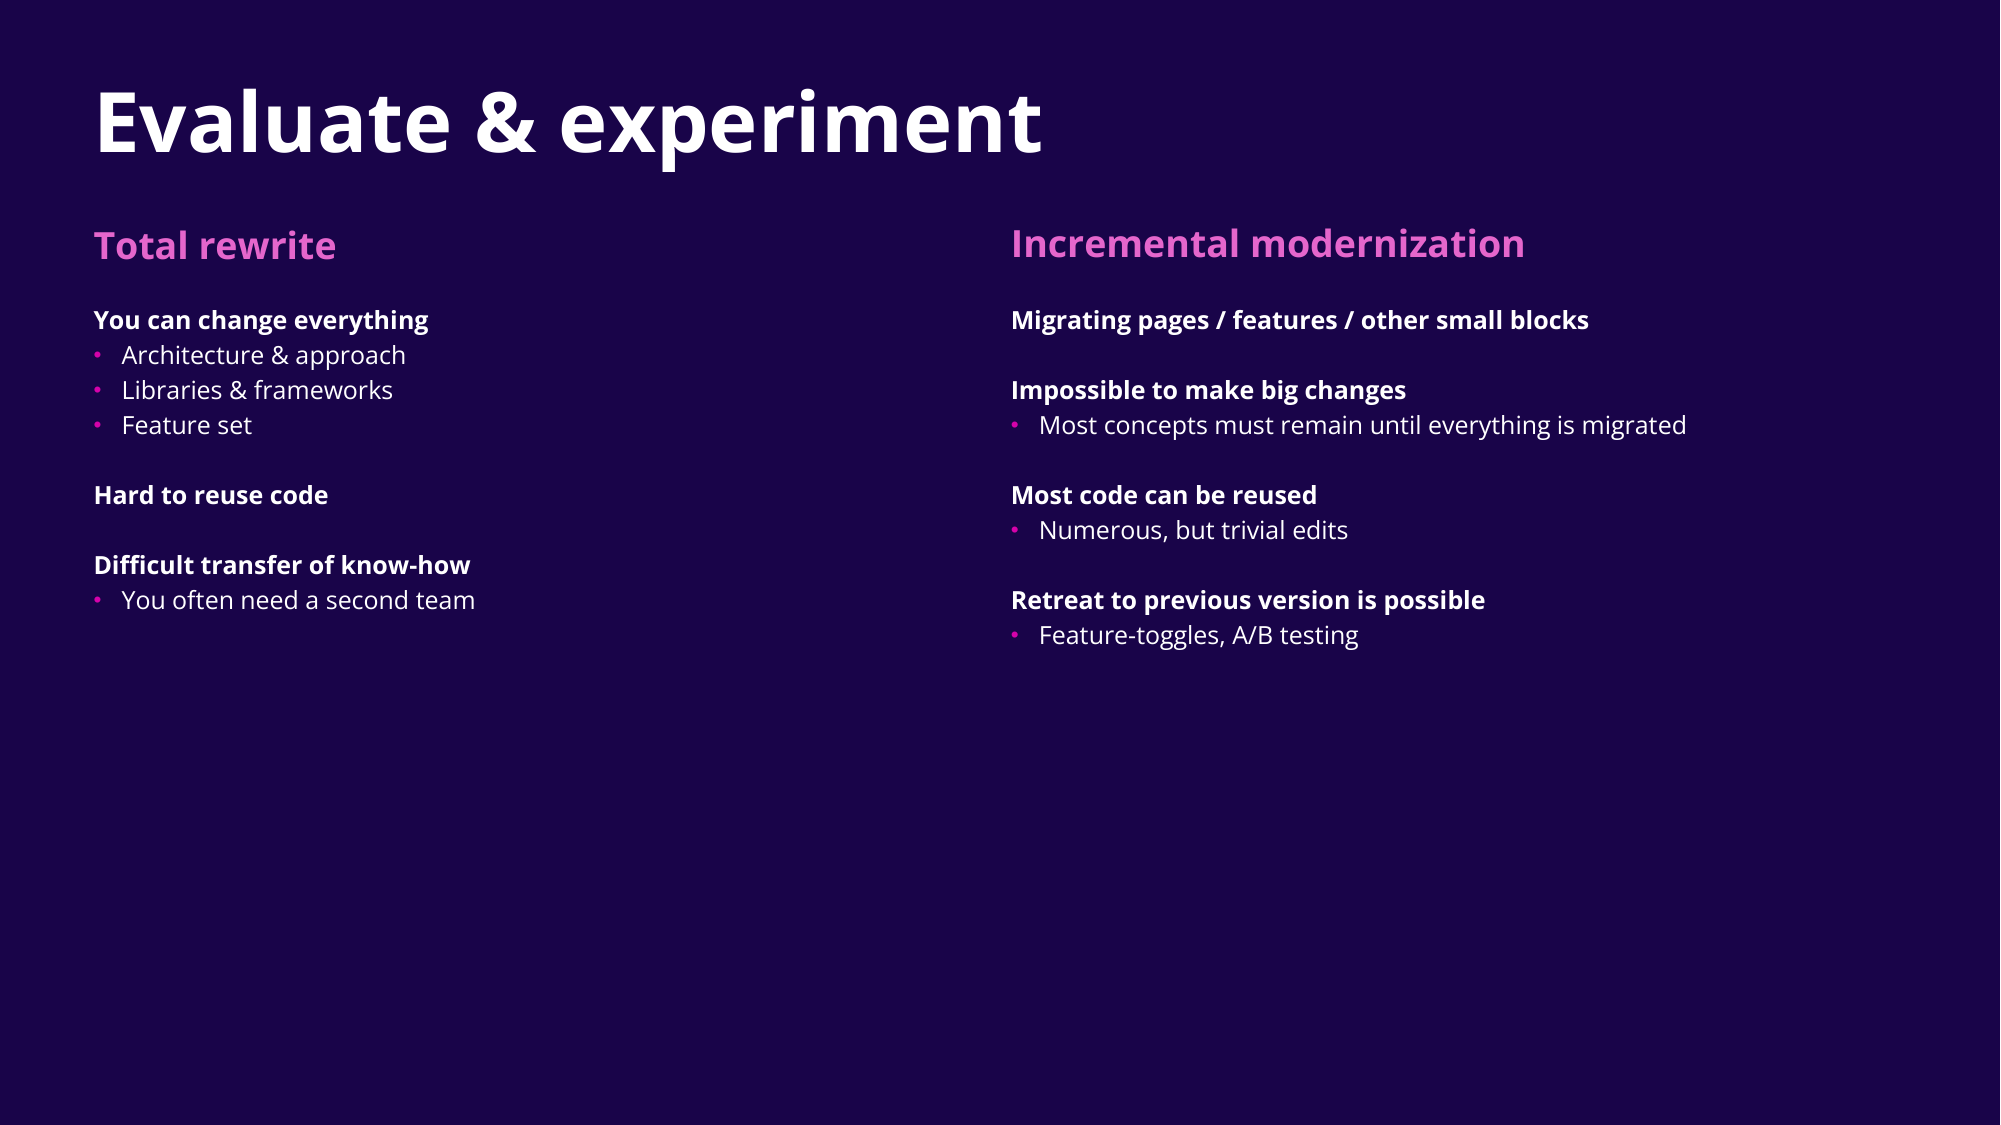

# Evaluate & experiment
Incremental modernization
Total rewrite
You can change everything
Architecture & approach
Libraries & frameworks
Feature set

Hard to reuse code

Difficult transfer of know-how
You often need a second team
Migrating pages / features / other small blocks

Impossible to make big changes
Most concepts must remain until everything is migrated

Most code can be reused
Numerous, but trivial edits

Retreat to previous version is possible
Feature-toggles, A/B testing